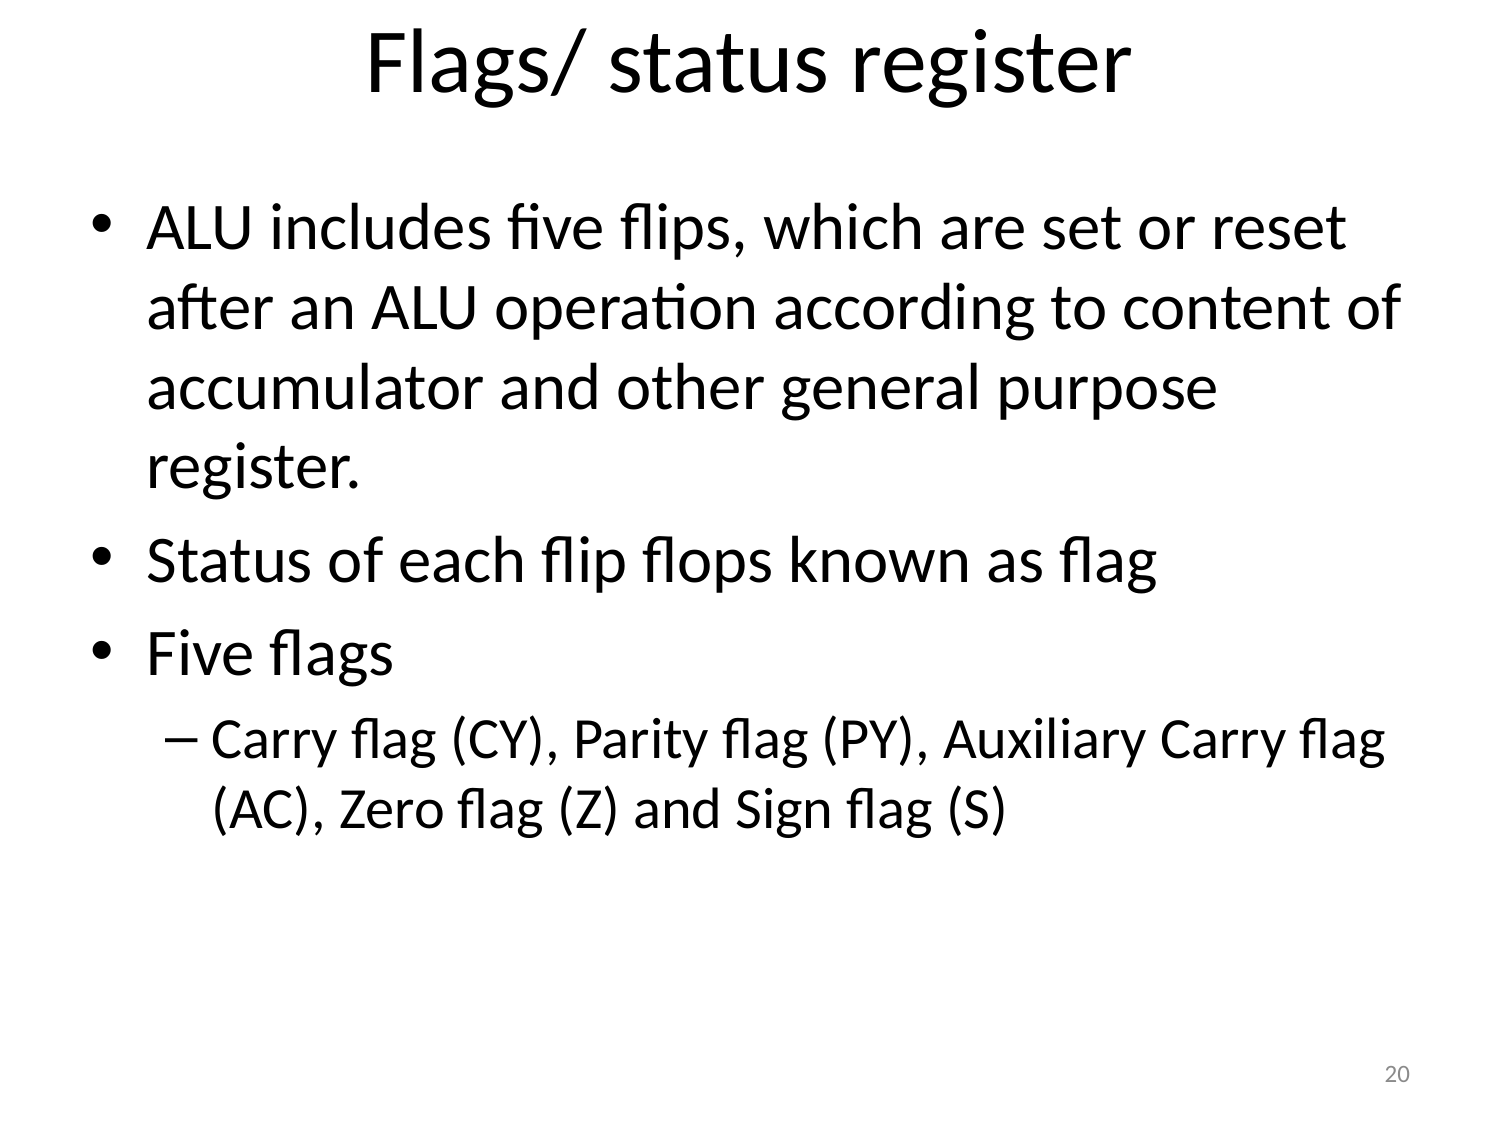

# Flags/ status register
ALU includes five flips, which are set or reset after an ALU operation according to content of accumulator and other general purpose register.
Status of each flip flops known as flag
Five flags
Carry flag (CY), Parity flag (PY), Auxiliary Carry flag (AC), Zero flag (Z) and Sign flag (S)
20